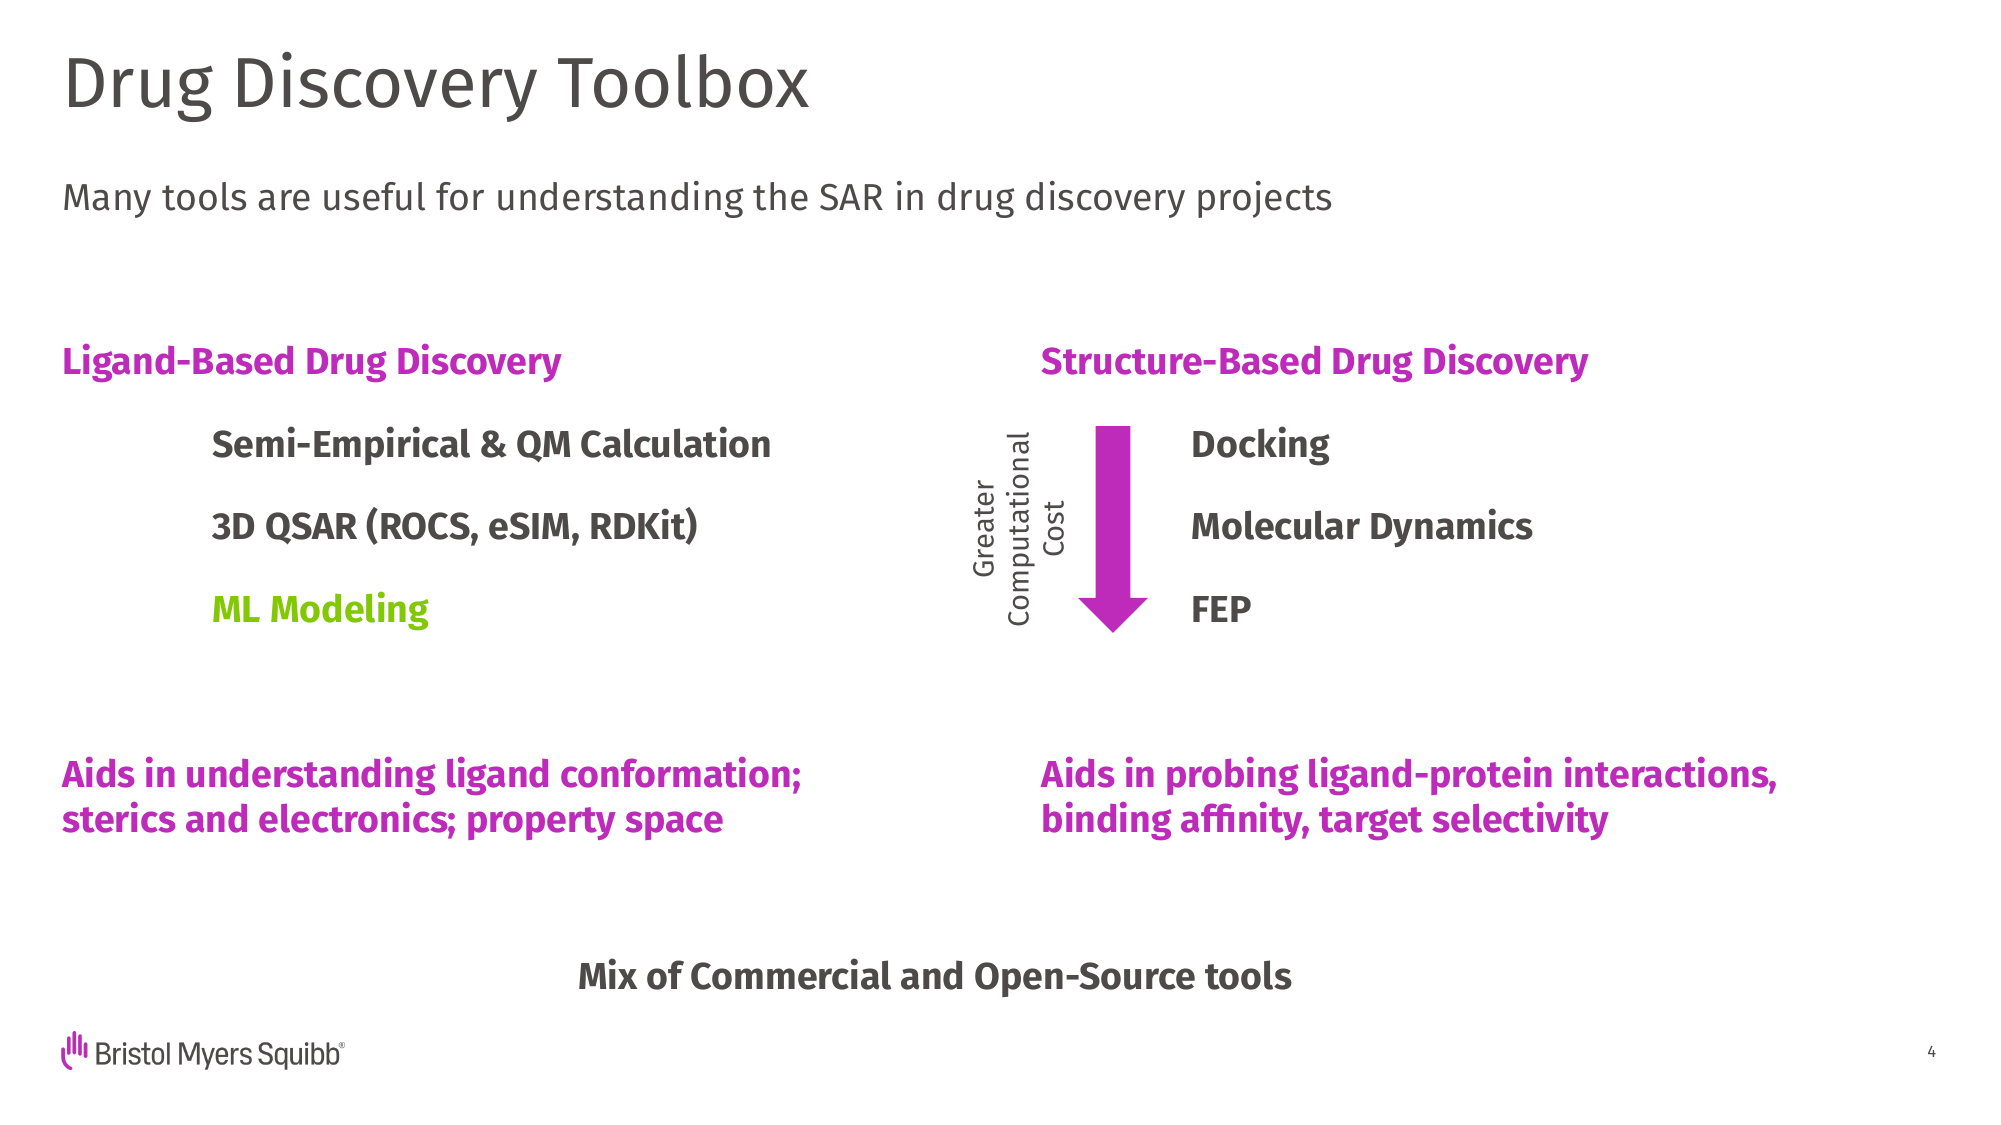

# Drug Discovery Toolbox
Many tools are useful for understanding the SAR in drug discovery projects
Ligand-Based Drug Discovery
	Semi-Empirical & QM Calculation
	3D QSAR (ROCS, eSIM, RDKit)
	ML Modeling

Aids in understanding ligand conformation; sterics and electronics; property space
Structure-Based Drug Discovery
	Docking
	Molecular Dynamics
	FEP

Aids in probing ligand-protein interactions, binding affinity, target selectivity

Greater Computational Cost
Mix of Commercial and Open-Source tools

4